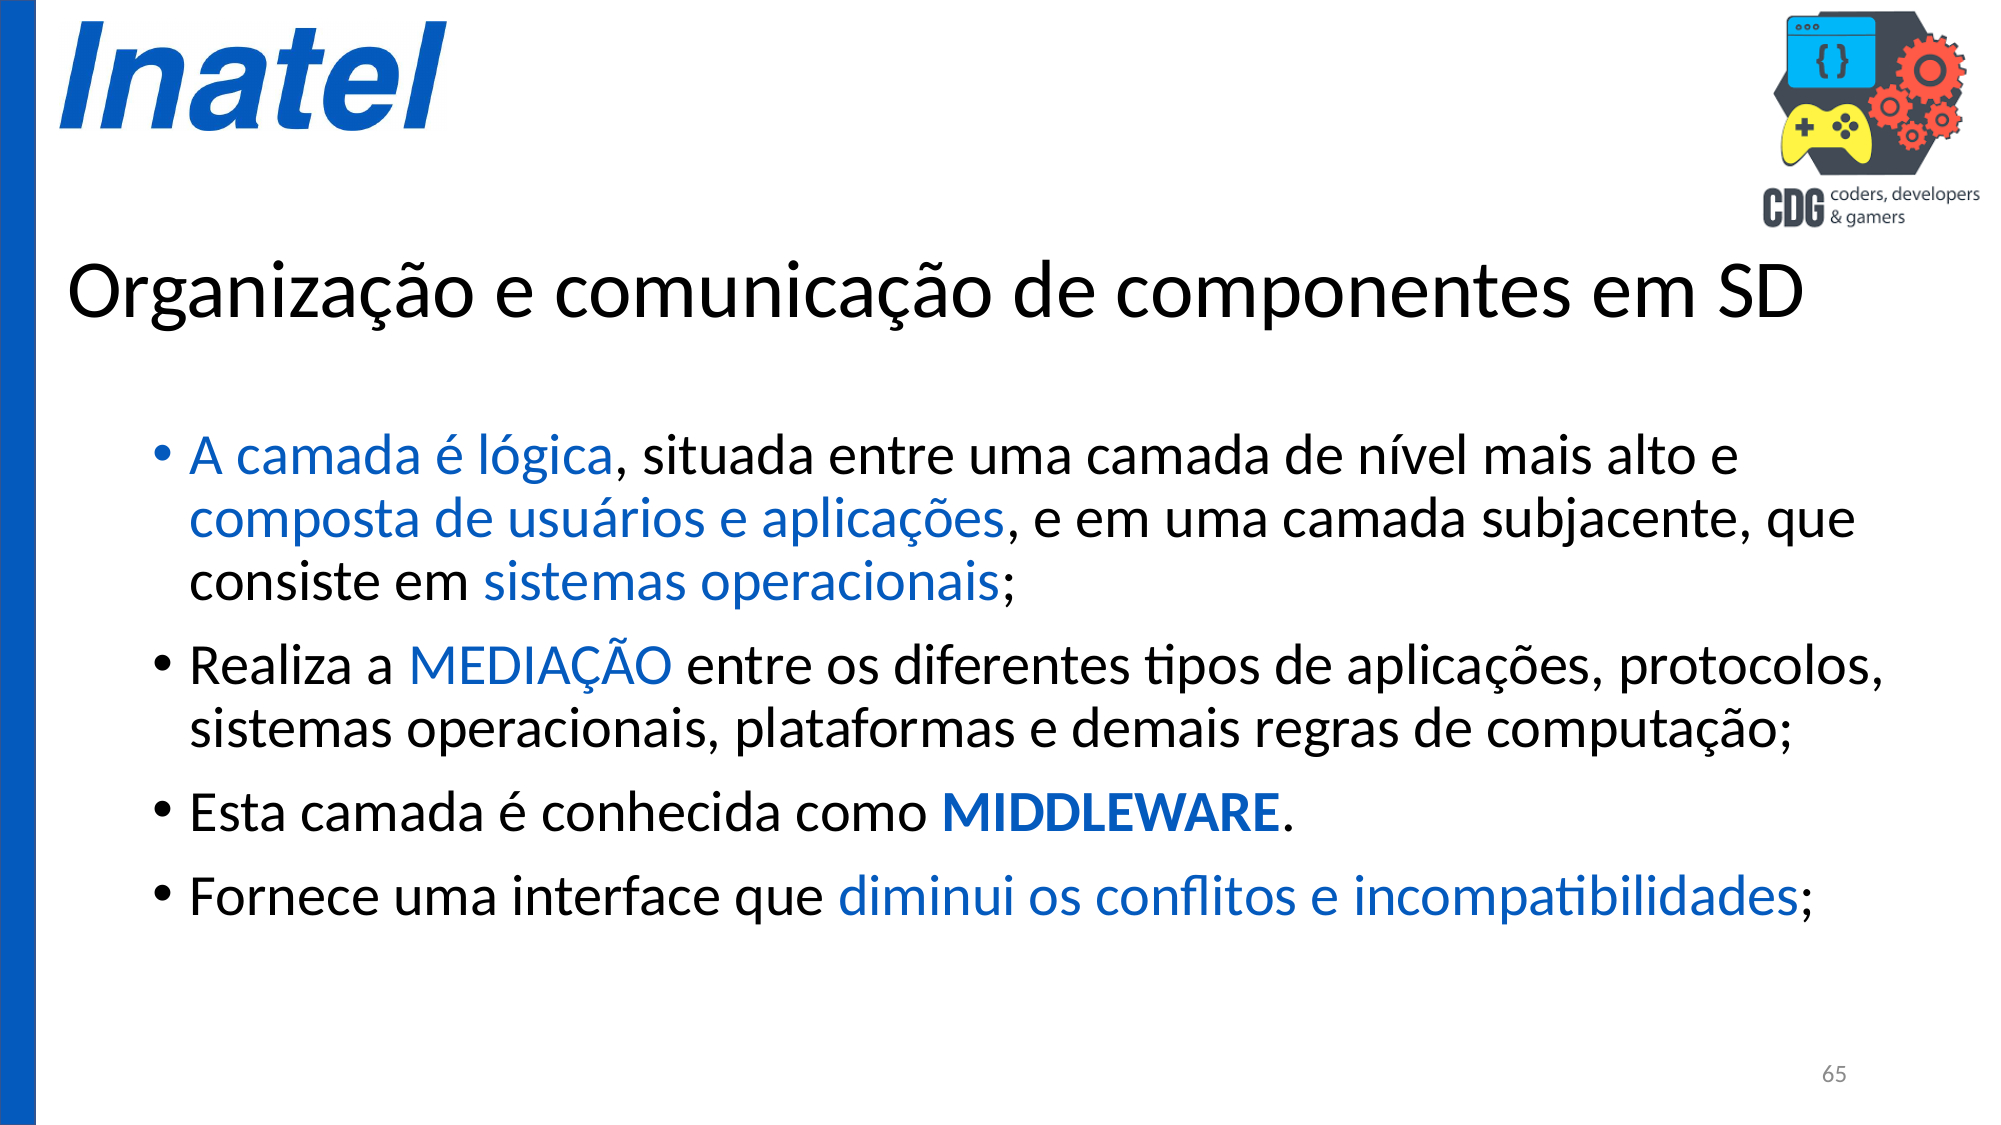

# Organização e comunicação de componentes em SD
A camada é lógica, situada entre uma camada de nível mais alto e composta de usuários e aplicações, e em uma camada subjacente, que consiste em sistemas operacionais;
Realiza a MEDIAÇÃO entre os diferentes tipos de aplicações, protocolos, sistemas operacionais, plataformas e demais regras de computação;
Esta camada é conhecida como MIDDLEWARE.
Fornece uma interface que diminui os conflitos e incompatibilidades;
65